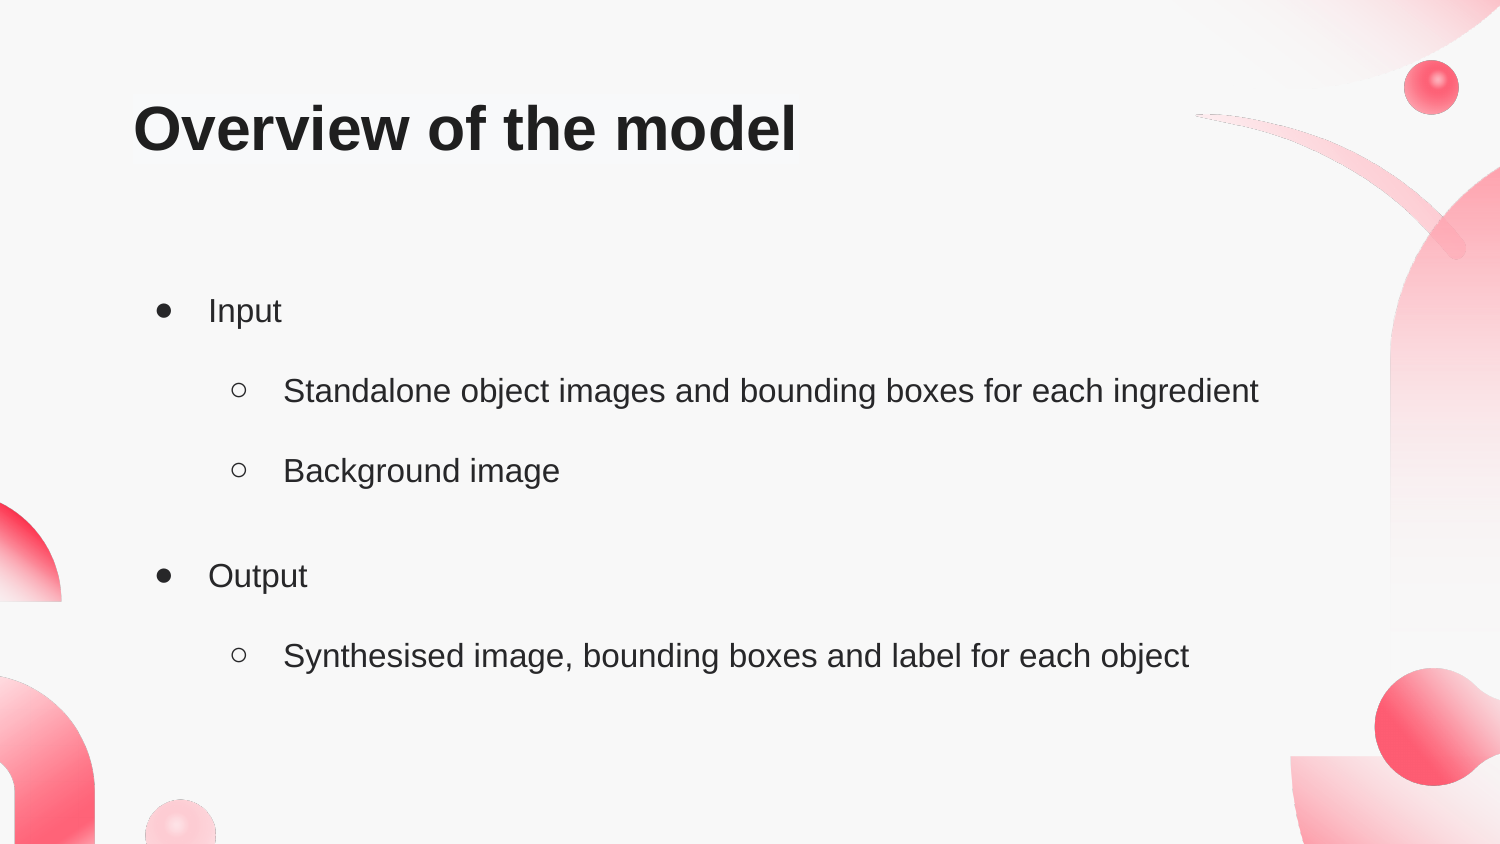

# Overview of the model
Input
Standalone object images and bounding boxes for each ingredient
Background image
Output
Synthesised image, bounding boxes and label for each object